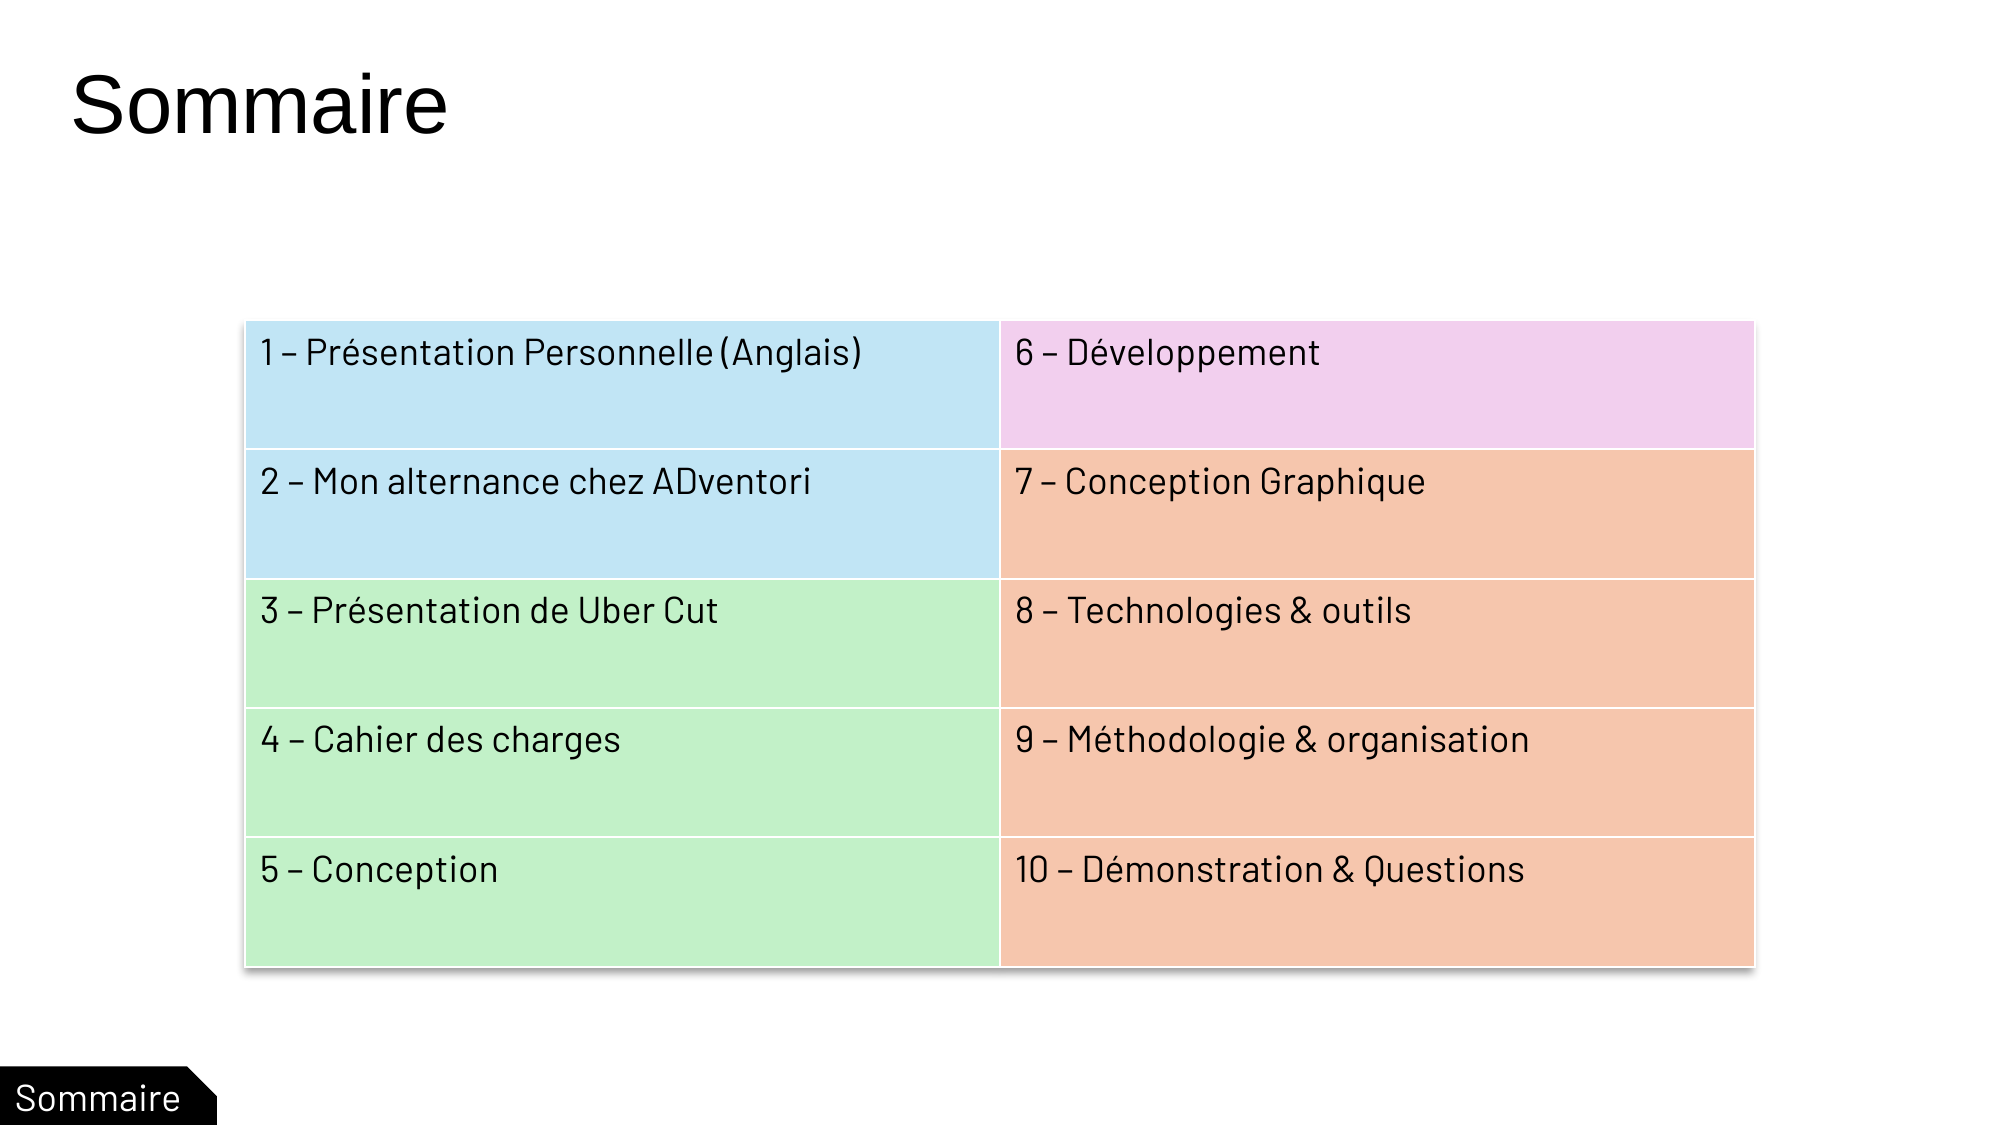

Sommaire
| 1 – Présentation Personnelle (Anglais) | 6 – Développement |
| --- | --- |
| 2 – Mon alternance chez ADventori | 7 – Conception Graphique |
| 3 – Présentation de Uber Cut | 8 – Technologies & outils |
| 4 – Cahier des charges | 9 – Méthodologie & organisation |
| 5 – Conception | 10 – Démonstration & Questions |
Sommaire